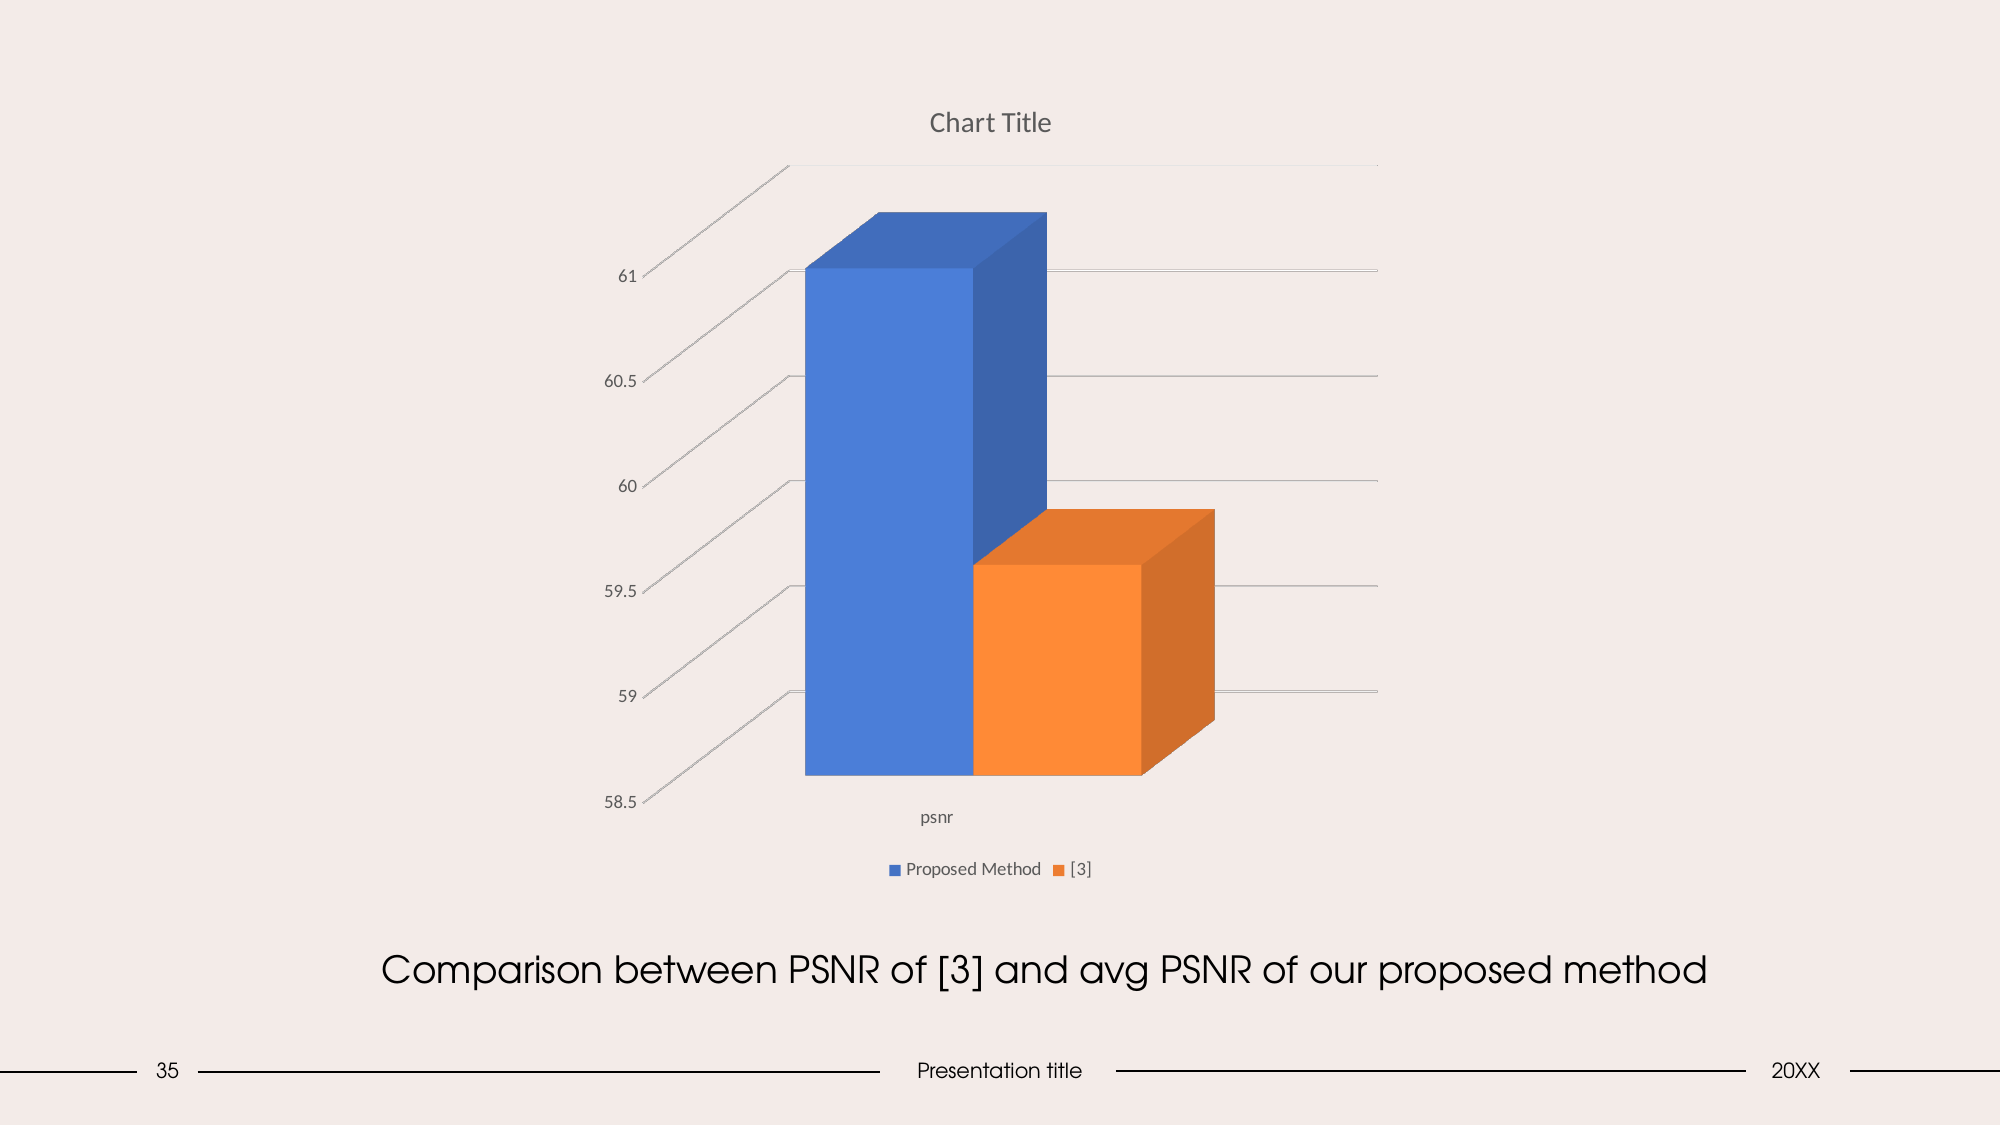

[unsupported chart]

Comparison between PSNR of [3] and avg PSNR of our proposed method
35
Presentation title
20XX